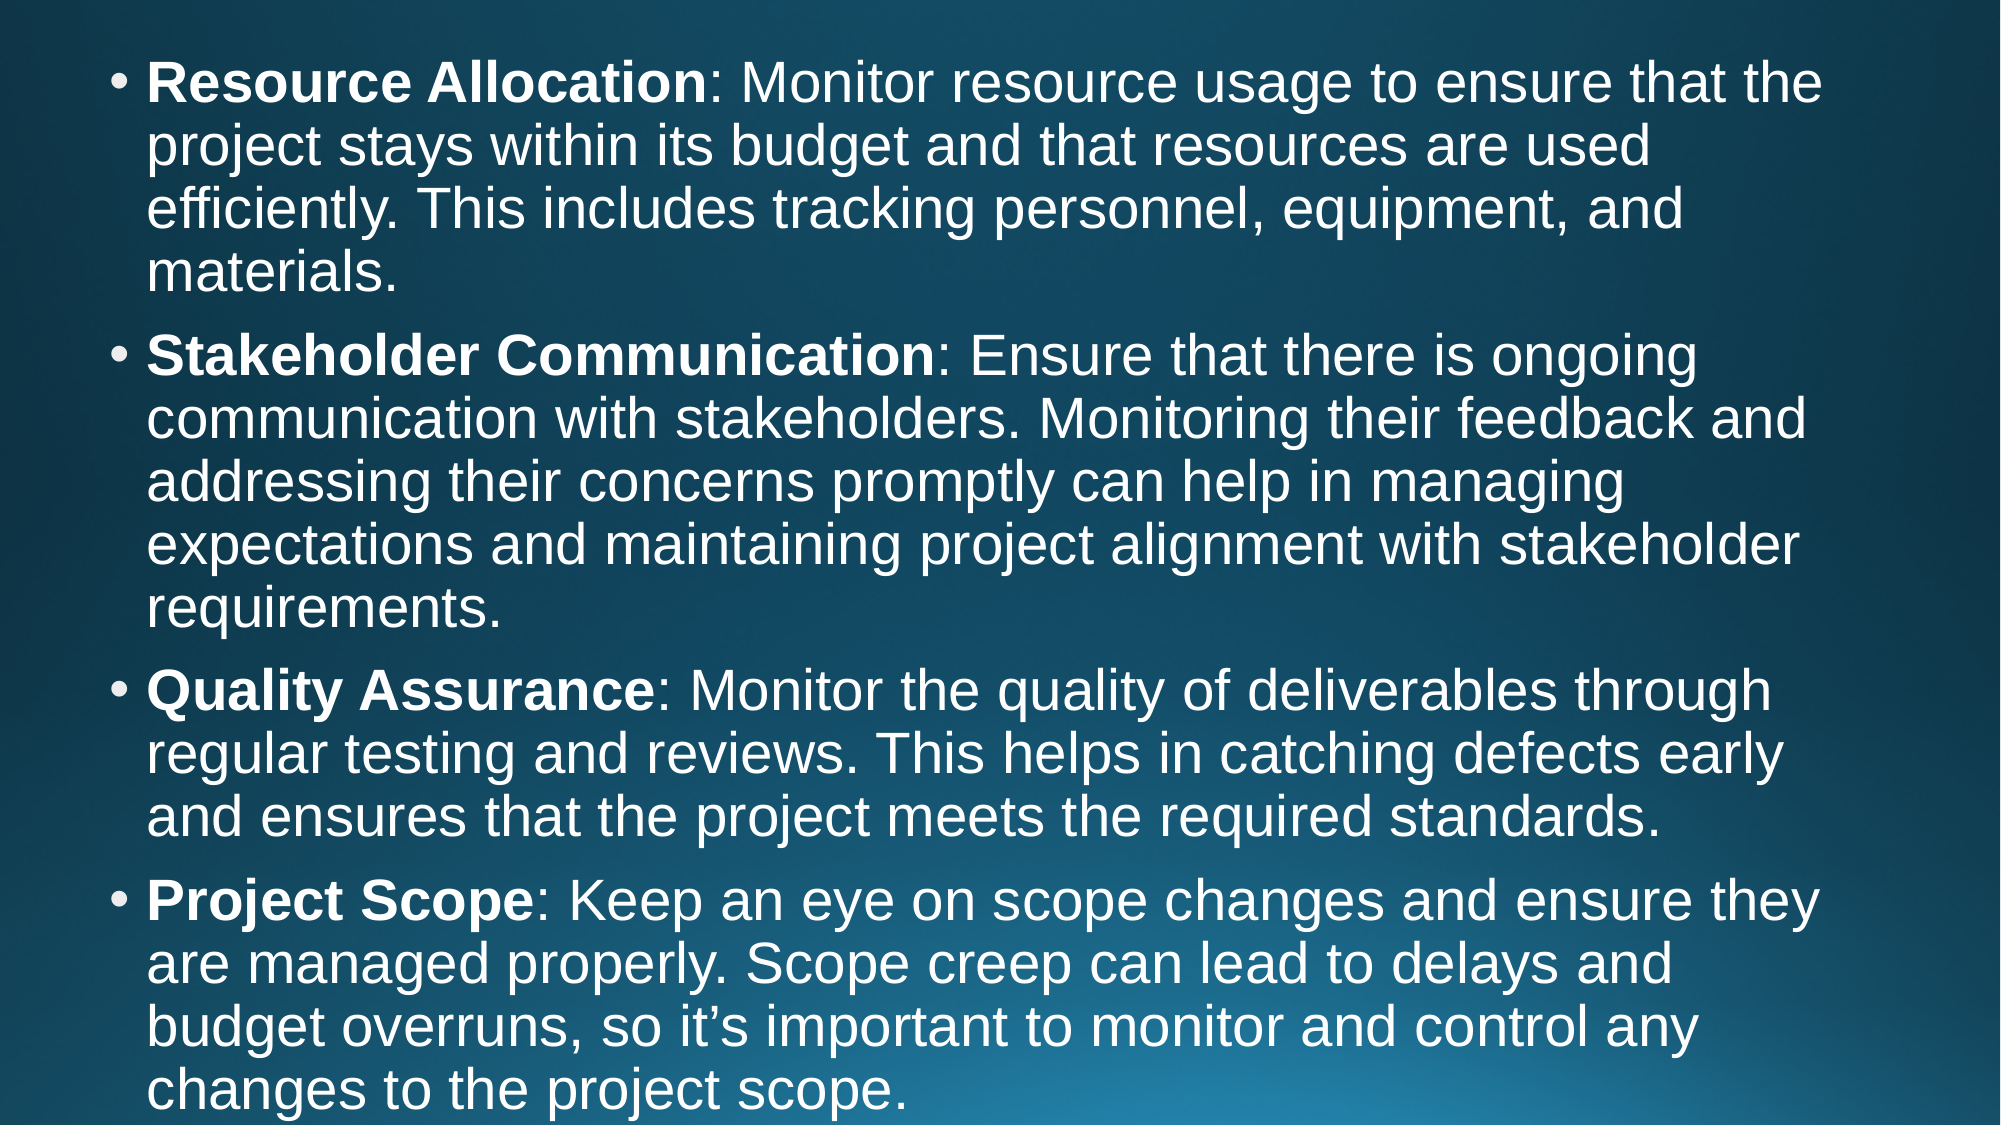

Resource Allocation: Monitor resource usage to ensure that the project stays within its budget and that resources are used efficiently. This includes tracking personnel, equipment, and materials.
Stakeholder Communication: Ensure that there is ongoing communication with stakeholders. Monitoring their feedback and addressing their concerns promptly can help in managing expectations and maintaining project alignment with stakeholder requirements.
Quality Assurance: Monitor the quality of deliverables through regular testing and reviews. This helps in catching defects early and ensures that the project meets the required standards.
Project Scope: Keep an eye on scope changes and ensure they are managed properly. Scope creep can lead to delays and budget overruns, so it’s important to monitor and control any changes to the project scope.